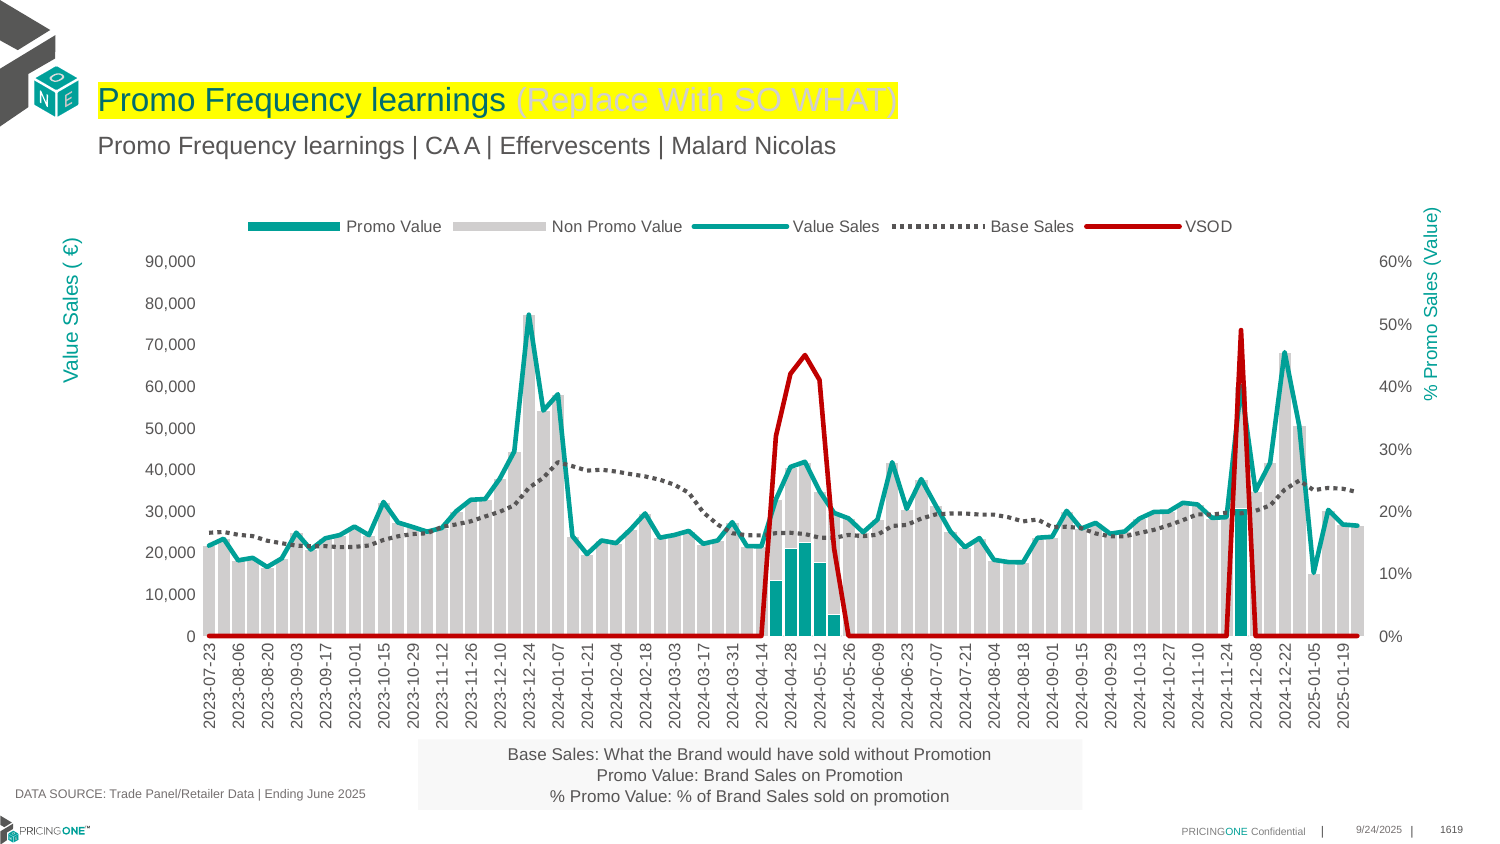

# Promo Frequency learnings (Replace With SO WHAT)
Promo Frequency learnings | CA A | Effervescents | Malard Nicolas

### Chart

| Category | Promo Value | Non Promo Value | Value Sales | Base Sales | VSOD |
|---|---|---|---|---|---|
| 45130 | 0.0 | 21694.0 | 21694.0 | 24788.0 | 0.0 |
| 45137 | 0.0 | 23341.0 | 23341.0 | 24977.0 | 0.0 |
| 45144 | 0.0 | 18158.0 | 18158.0 | 24309.0 | 0.0 |
| 45151 | 0.0 | 18759.0 | 18759.0 | 23978.0 | 0.0 |
| 45158 | 0.0 | 16569.0 | 16569.0 | 22872.0 | 0.0 |
| 45165 | 0.0 | 18633.0 | 18633.0 | 22261.0 | 0.0 |
| 45172 | 0.0 | 24807.0 | 24807.0 | 21702.0 | 0.0 |
| 45179 | 0.0 | 20760.0 | 20760.0 | 21543.0 | 0.0 |
| 45186 | 0.0 | 23457.0 | 23457.0 | 21577.0 | 0.0 |
| 45193 | 0.0 | 24244.0 | 24244.0 | 21328.0 | 0.0 |
| 45200 | 0.0 | 26279.0 | 26279.0 | 21380.0 | 0.0 |
| 45207 | 0.0 | 24211.0 | 24211.0 | 21724.0 | 0.0 |
| 45214 | 0.0 | 32186.0 | 32186.0 | 23062.0 | 0.0 |
| 45221 | 0.0 | 27249.0 | 27249.0 | 23940.0 | 0.0 |
| 45228 | 0.0 | 26176.0 | 26176.0 | 24483.0 | 0.0 |
| 45235 | 0.0 | 25045.0 | 25045.0 | 24659.0 | 0.0 |
| 45242 | 0.0 | 25918.0 | 25918.0 | 26180.0 | 0.0 |
| 45249 | 0.0 | 29943.0 | 29943.0 | 26786.0 | 0.0 |
| 45256 | 0.0 | 32713.0 | 32713.0 | 27535.0 | 0.0 |
| 45263 | 0.0 | 32886.0 | 32886.0 | 28707.0 | 0.0 |
| 45270 | 0.0 | 37793.0 | 37793.0 | 29825.0 | 0.0 |
| 45277 | 0.0 | 44357.0 | 44357.0 | 31381.0 | 0.0 |
| 45284 | 0.0 | 77179.0 | 77179.0 | 35568.0 | 0.0 |
| 45291 | 0.0 | 54158.0 | 54158.0 | 38023.0 | 0.0 |
| 45298 | 0.0 | 58076.0 | 58076.0 | 41754.0 | 0.0 |
| 45305 | 0.0 | 24000.0 | 24000.0 | 40787.0 | 0.0 |
| 45312 | 0.0 | 19664.0 | 19664.0 | 39724.0 | 0.0 |
| 45319 | 0.0 | 22933.0 | 22933.0 | 39941.0 | 0.0 |
| 45326 | 0.0 | 22298.0 | 22298.0 | 39508.0 | 0.0 |
| 45333 | 0.0 | 25590.0 | 25590.0 | 38894.0 | 0.0 |
| 45340 | 0.0 | 29436.0 | 29436.0 | 38337.0 | 0.0 |
| 45347 | 0.0 | 23596.0 | 23596.0 | 37547.0 | 0.0 |
| 45354 | 0.0 | 24243.0 | 24243.0 | 36371.0 | 0.0 |
| 45361 | 0.0 | 25236.0 | 25236.0 | 34398.0 | 0.0 |
| 45368 | 0.0 | 22136.0 | 22136.0 | 29687.0 | 0.0 |
| 45375 | 0.0 | 22950.0 | 22950.0 | 26738.0 | 0.0 |
| 45382 | 0.0 | 27326.0 | 27326.0 | 24684.0 | 0.0 |
| 45389 | 0.0 | 21581.0 | 21581.0 | 24184.0 | 0.0 |
| 45396 | 0.0 | 21527.0 | 21527.0 | 24158.0 | 0.0 |
| 45403 | 13347.0 | 19466.0 | 32813.0 | 24692.0 | 0.32 |
| 45410 | 21055.0 | 19573.0 | 40628.0 | 24782.0 | 0.42 |
| 45417 | 22414.0 | 19436.0 | 41850.0 | 24476.0 | 0.45 |
| 45424 | 17731.0 | 17059.0 | 34790.0 | 23613.0 | 0.41 |
| 45431 | 5151.0 | 24409.0 | 29560.0 | 23556.0 | 0.14 |
| 45438 | 0.0 | 28236.0 | 28236.0 | 24268.0 | 0.0 |
| 45445 | 0.0 | 24910.0 | 24910.0 | 23969.0 | 0.0 |
| 45452 | 0.0 | 27996.0 | 27996.0 | 24319.0 | 0.0 |
| 45459 | 0.0 | 41739.0 | 41739.0 | 26416.0 | 0.0 |
| 45466 | 0.0 | 30538.0 | 30538.0 | 26666.0 | 0.0 |
| 45473 | 0.0 | 37703.0 | 37703.0 | 28194.0 | 0.0 |
| 45480 | 0.0 | 31288.0 | 31288.0 | 29197.0 | 0.0 |
| 45487 | 0.0 | 25145.0 | 25145.0 | 29409.0 | 0.0 |
| 45494 | 0.0 | 21296.0 | 21296.0 | 29409.0 | 0.0 |
| 45501 | 0.0 | 23512.0 | 23512.0 | 29159.0 | 0.0 |
| 45508 | 0.0 | 18274.0 | 18274.0 | 29134.0 | 0.0 |
| 45515 | 0.0 | 17744.0 | 17744.0 | 28514.0 | 0.0 |
| 45522 | 0.0 | 17680.0 | 17680.0 | 27521.0 | 0.0 |
| 45529 | 0.0 | 23590.0 | 23590.0 | 27976.0 | 0.0 |
| 45536 | 0.0 | 23813.0 | 23813.0 | 26153.0 | 0.0 |
| 45543 | 0.0 | 30048.0 | 30048.0 | 26222.0 | 0.0 |
| 45550 | 0.0 | 25789.0 | 25789.0 | 25896.0 | 0.0 |
| 45557 | 0.0 | 27158.0 | 27158.0 | 24623.0 | 0.0 |
| 45564 | 0.0 | 24554.0 | 24554.0 | 23915.0 | 0.0 |
| 45571 | 0.0 | 25107.0 | 25107.0 | 23921.0 | 0.0 |
| 45578 | 0.0 | 28163.0 | 28163.0 | 24715.0 | 0.0 |
| 45585 | 0.0 | 29791.0 | 29791.0 | 25474.0 | 0.0 |
| 45592 | 0.0 | 29866.0 | 29866.0 | 26544.0 | 0.0 |
| 45599 | 0.0 | 31979.0 | 31979.0 | 27813.0 | 0.0 |
| 45606 | 0.0 | 31593.0 | 31593.0 | 29222.0 | 0.0 |
| 45613 | 0.0 | 28372.0 | 28372.0 | 29133.0 | 0.0 |
| 45620 | 0.0 | 28538.0 | 28538.0 | 29620.0 | 0.0 |
| 45627 | 30545.0 | 29491.0 | 60036.0 | 29442.0 | 0.49 |
| 45634 | 0.0 | 34827.0 | 34827.0 | 30059.0 | 0.0 |
| 45641 | 0.0 | 41635.0 | 41635.0 | 31339.0 | 0.0 |
| 45648 | 0.0 | 68194.0 | 68194.0 | 35135.0 | 0.0 |
| 45655 | 0.0 | 50541.0 | 50541.0 | 37334.0 | 0.0 |
| 45662 | 0.0 | 15140.0 | 15140.0 | 35023.0 | 0.0 |
| 45669 | 0.0 | 30275.0 | 30275.0 | 35569.0 | 0.0 |
| 45676 | 0.0 | 26780.0 | 26780.0 | 35354.0 | 0.0 |
| 45683 | 0.0 | 26487.0 | 26487.0 | 34565.0 | 0.0 |
% Promo Sales (Value)
Value Sales ( €)
Base Sales: What the Brand would have sold without Promotion
Promo Value: Brand Sales on Promotion
% Promo Value: % of Brand Sales sold on promotion
DATA SOURCE: Trade Panel/Retailer Data | Ending June 2025

9/24/2025
1619